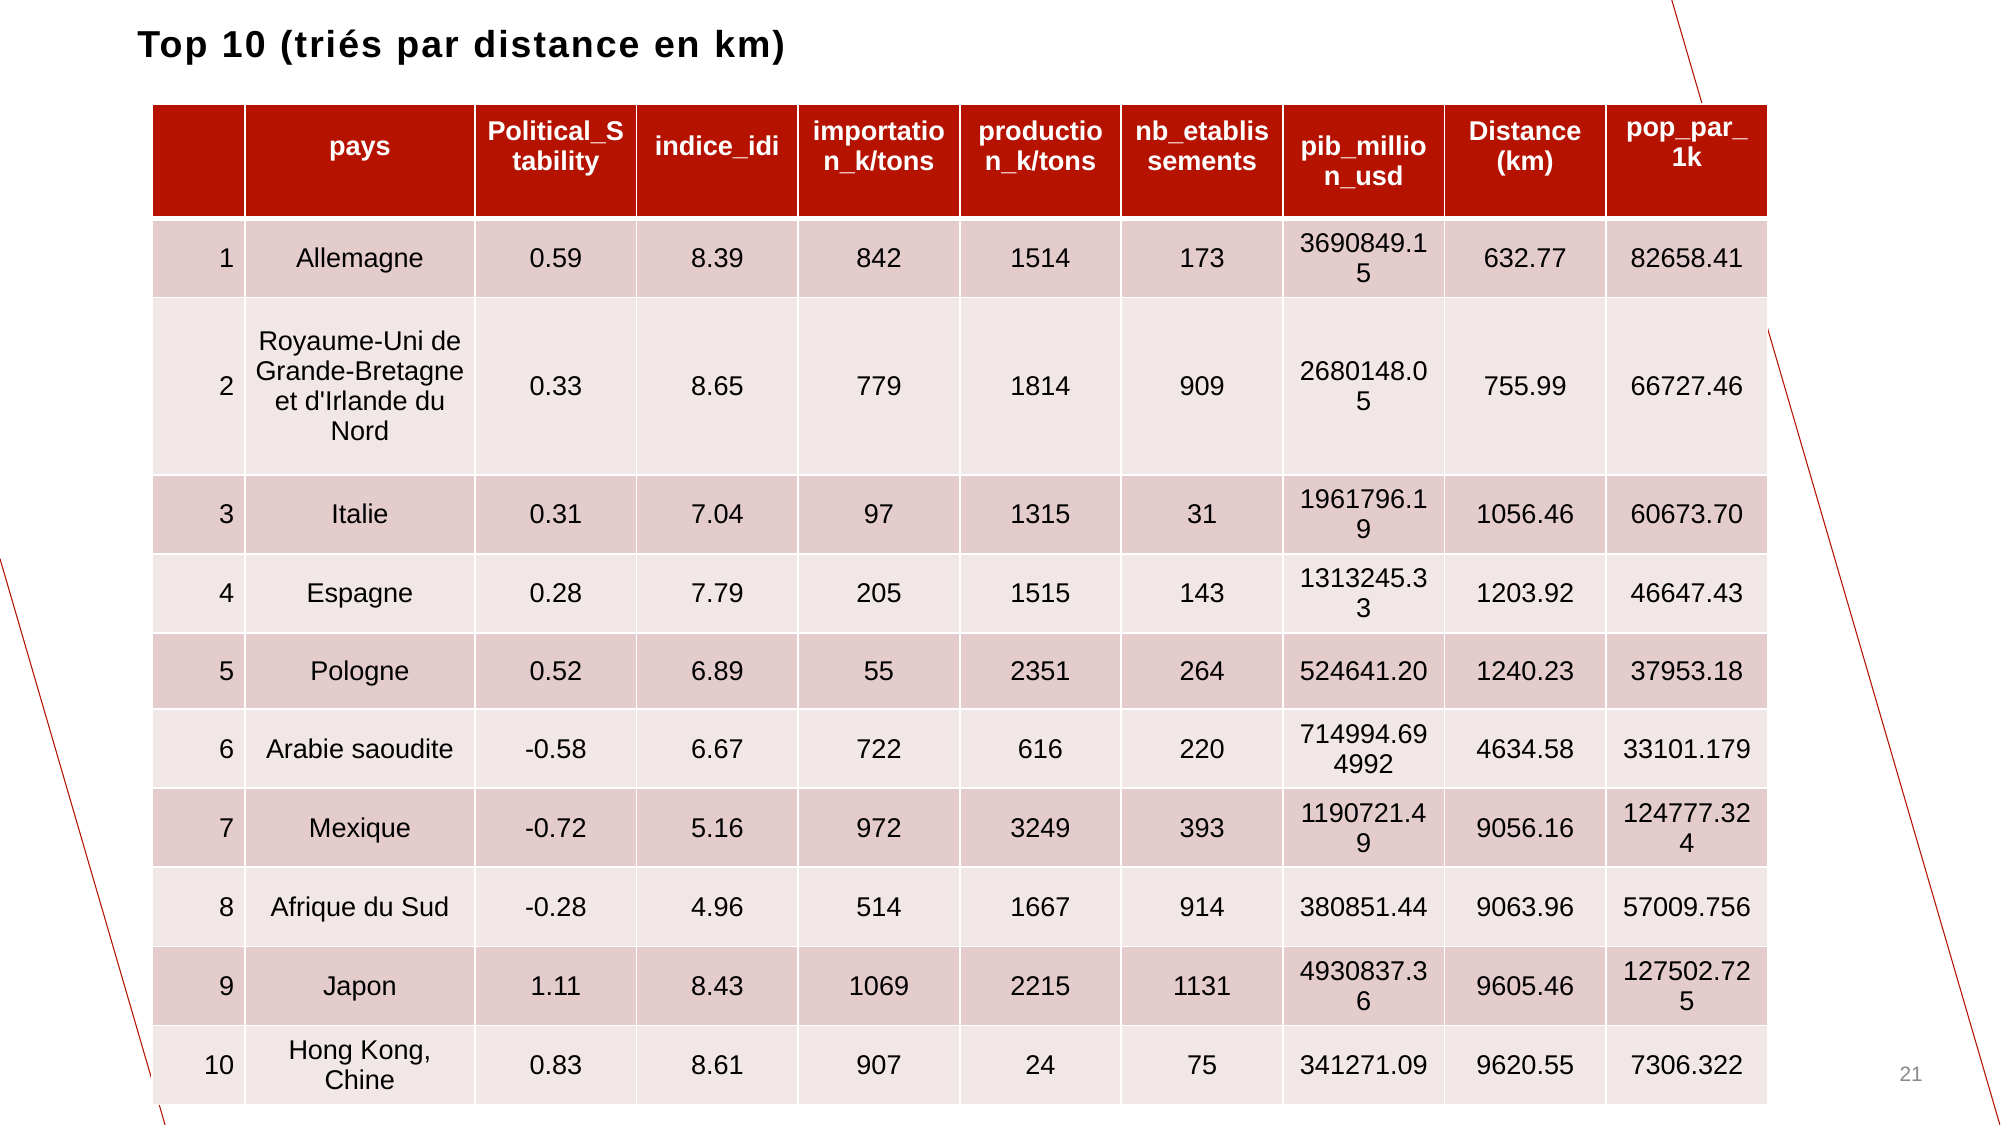

Top 10 (triés par distance en km)
|  | pays | Political\_Stability | indice\_idi | importation\_k/tons | production\_k/tons | nb\_etablissements | pib\_million\_usd | Distance (km) | pop\_par\_1k |
| --- | --- | --- | --- | --- | --- | --- | --- | --- | --- |
| 1 | Allemagne | 0.59 | 8.39 | 842 | 1514 | 173 | 3690849.15 | 632.77 | 82658.41 |
| 2 | Royaume-Uni de Grande-Bretagne et d'Irlande du Nord | 0.33 | 8.65 | 779 | 1814 | 909 | 2680148.05 | 755.99 | 66727.46 |
| 3 | Italie | 0.31 | 7.04 | 97 | 1315 | 31 | 1961796.19 | 1056.46 | 60673.70 |
| 4 | Espagne | 0.28 | 7.79 | 205 | 1515 | 143 | 1313245.33 | 1203.92 | 46647.43 |
| 5 | Pologne | 0.52 | 6.89 | 55 | 2351 | 264 | 524641.20 | 1240.23 | 37953.18 |
| 6 | Arabie saoudite | -0.58 | 6.67 | 722 | 616 | 220 | 714994.694992 | 4634.58 | 33101.179 |
| 7 | Mexique | -0.72 | 5.16 | 972 | 3249 | 393 | 1190721.49 | 9056.16 | 124777.324 |
| 8 | Afrique du Sud | -0.28 | 4.96 | 514 | 1667 | 914 | 380851.44 | 9063.96 | 57009.756 |
| 9 | Japon | 1.11 | 8.43 | 1069 | 2215 | 1131 | 4930837.36 | 9605.46 | 127502.725 |
| 10 | Hong Kong, Chine | 0.83 | 8.61 | 907 | 24 | 75 | 341271.09 | 9620.55 | 7306.322 |
21